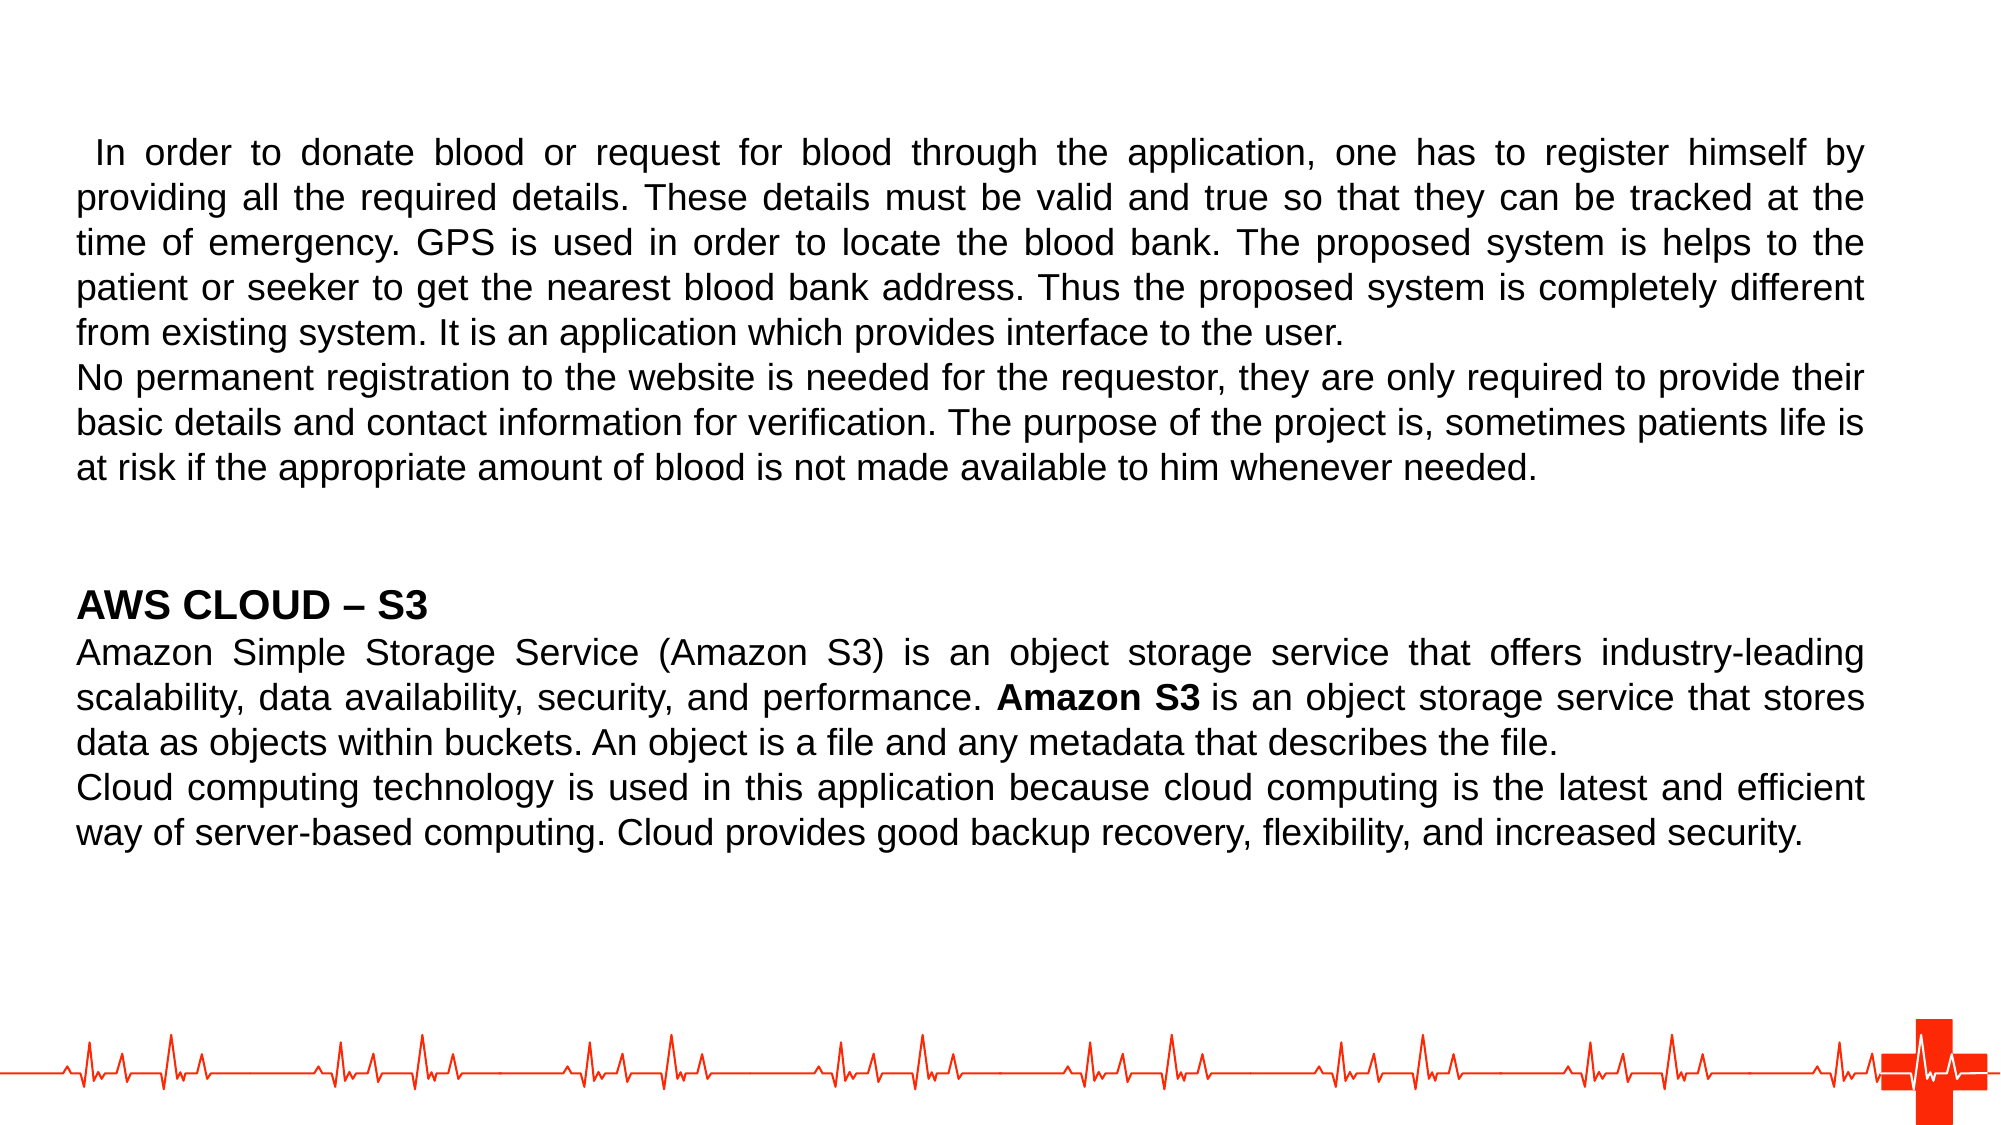

In order to donate blood or request for blood through the application, one has to register himself by providing all the required details. These details must be valid and true so that they can be tracked at the time of emergency. GPS is used in order to locate the blood bank. The proposed system is helps to the patient or seeker to get the nearest blood bank address. Thus the proposed system is completely different from existing system. It is an application which provides interface to the user.
No permanent registration to the website is needed for the requestor, they are only required to provide their basic details and contact information for verification. The purpose of the project is, sometimes patients life is at risk if the appropriate amount of blood is not made available to him whenever needed.

AWS CLOUD – S3
Amazon Simple Storage Service (Amazon S3) is an object storage service that offers industry-leading scalability, data availability, security, and performance. Amazon S3 is an object storage service that stores data as objects within buckets. An object is a file and any metadata that describes the file.
Cloud computing technology is used in this application because cloud computing is the latest and efficient way of server-based computing. Cloud provides good backup recovery, flexibility, and increased security.